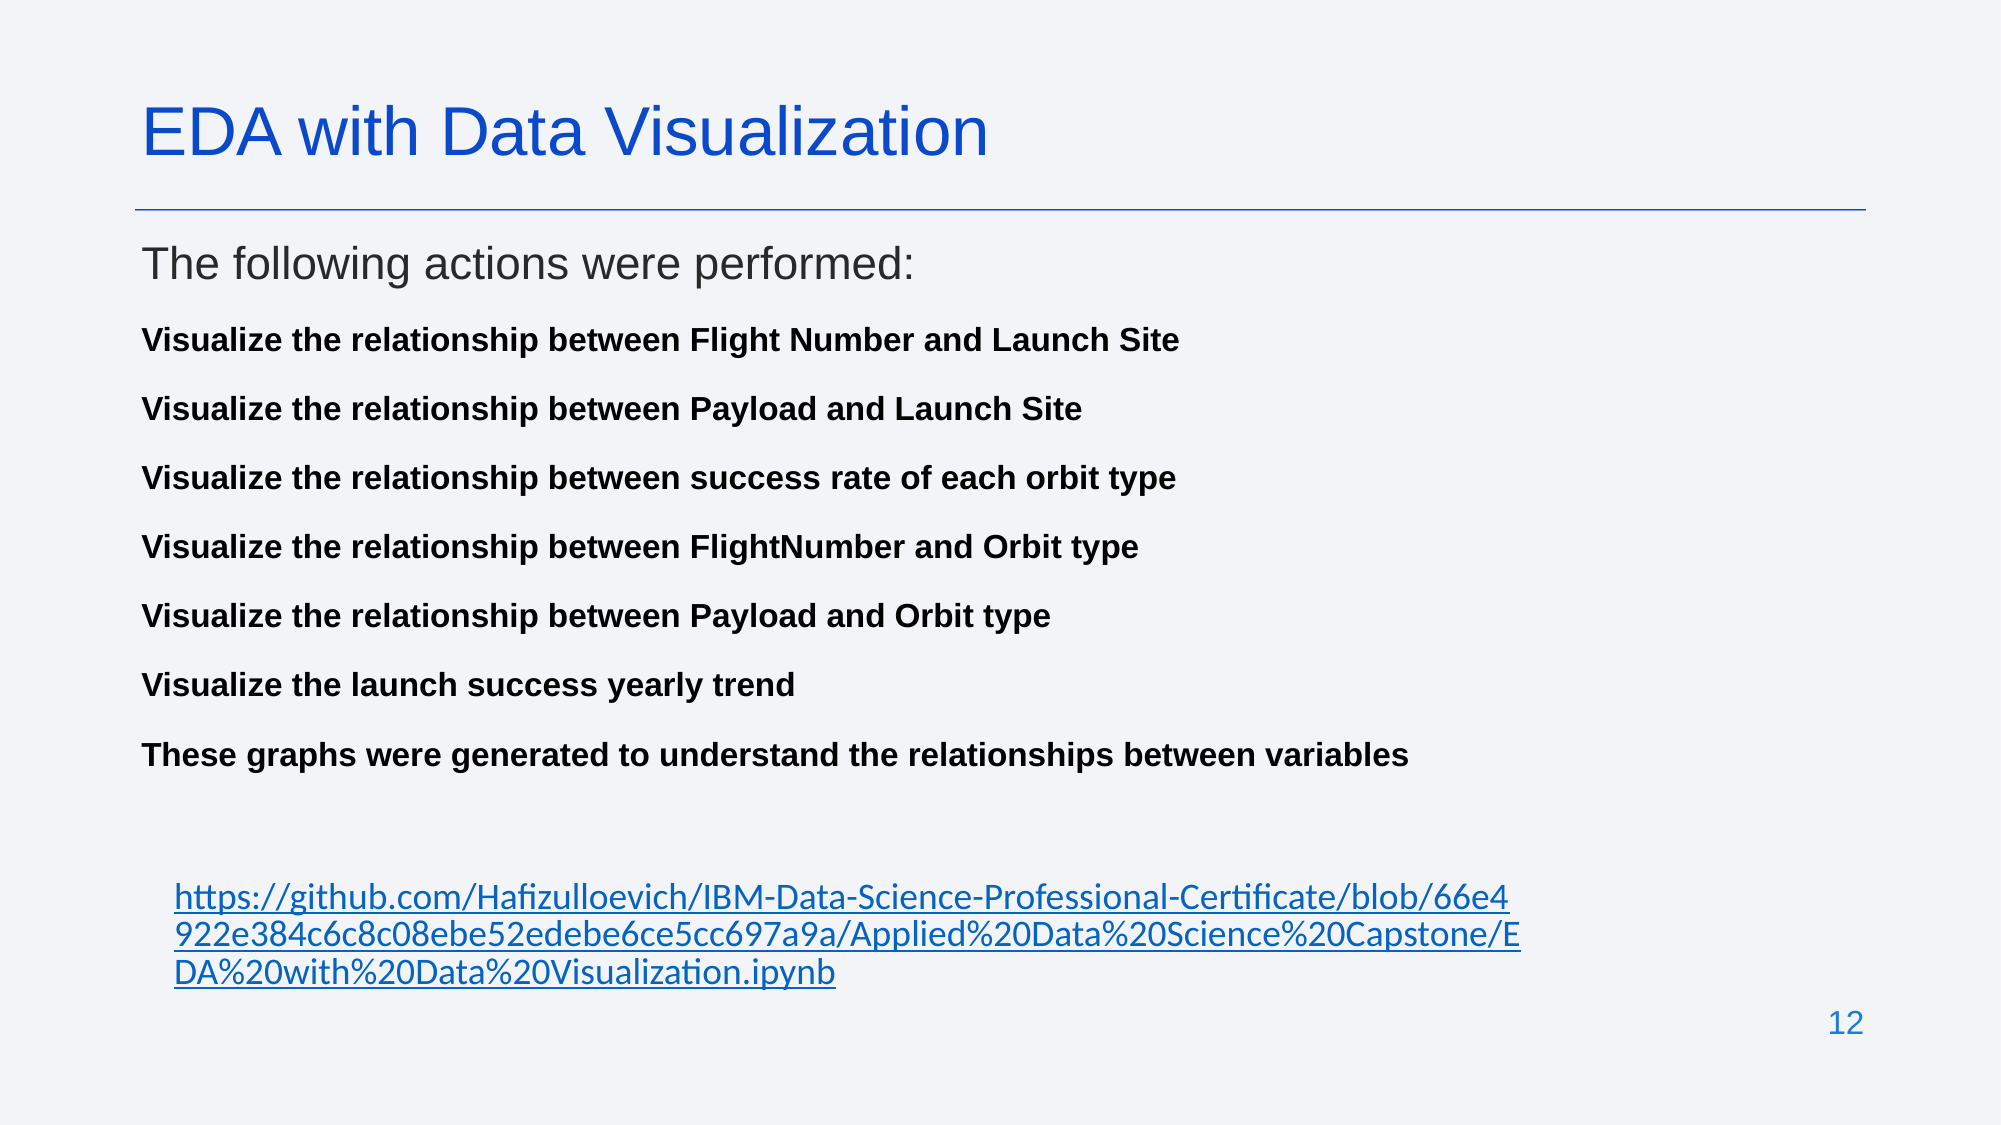

EDA with Data Visualization
The following actions were performed:
Visualize the relationship between Flight Number and Launch Site
Visualize the relationship between Payload and Launch Site
Visualize the relationship between success rate of each orbit type
Visualize the relationship between FlightNumber and Orbit type
Visualize the relationship between Payload and Orbit type
Visualize the launch success yearly trend
These graphs were generated to understand the relationships between variables

https://github.com/Hafizulloevich/IBM-Data-Science-Professional-Certificate/blob/66e4922e384c6c8c08ebe52edebe6ce5cc697a9a/Applied%20Data%20Science%20Capstone/EDA%20with%20Data%20Visualization.ipynb
12